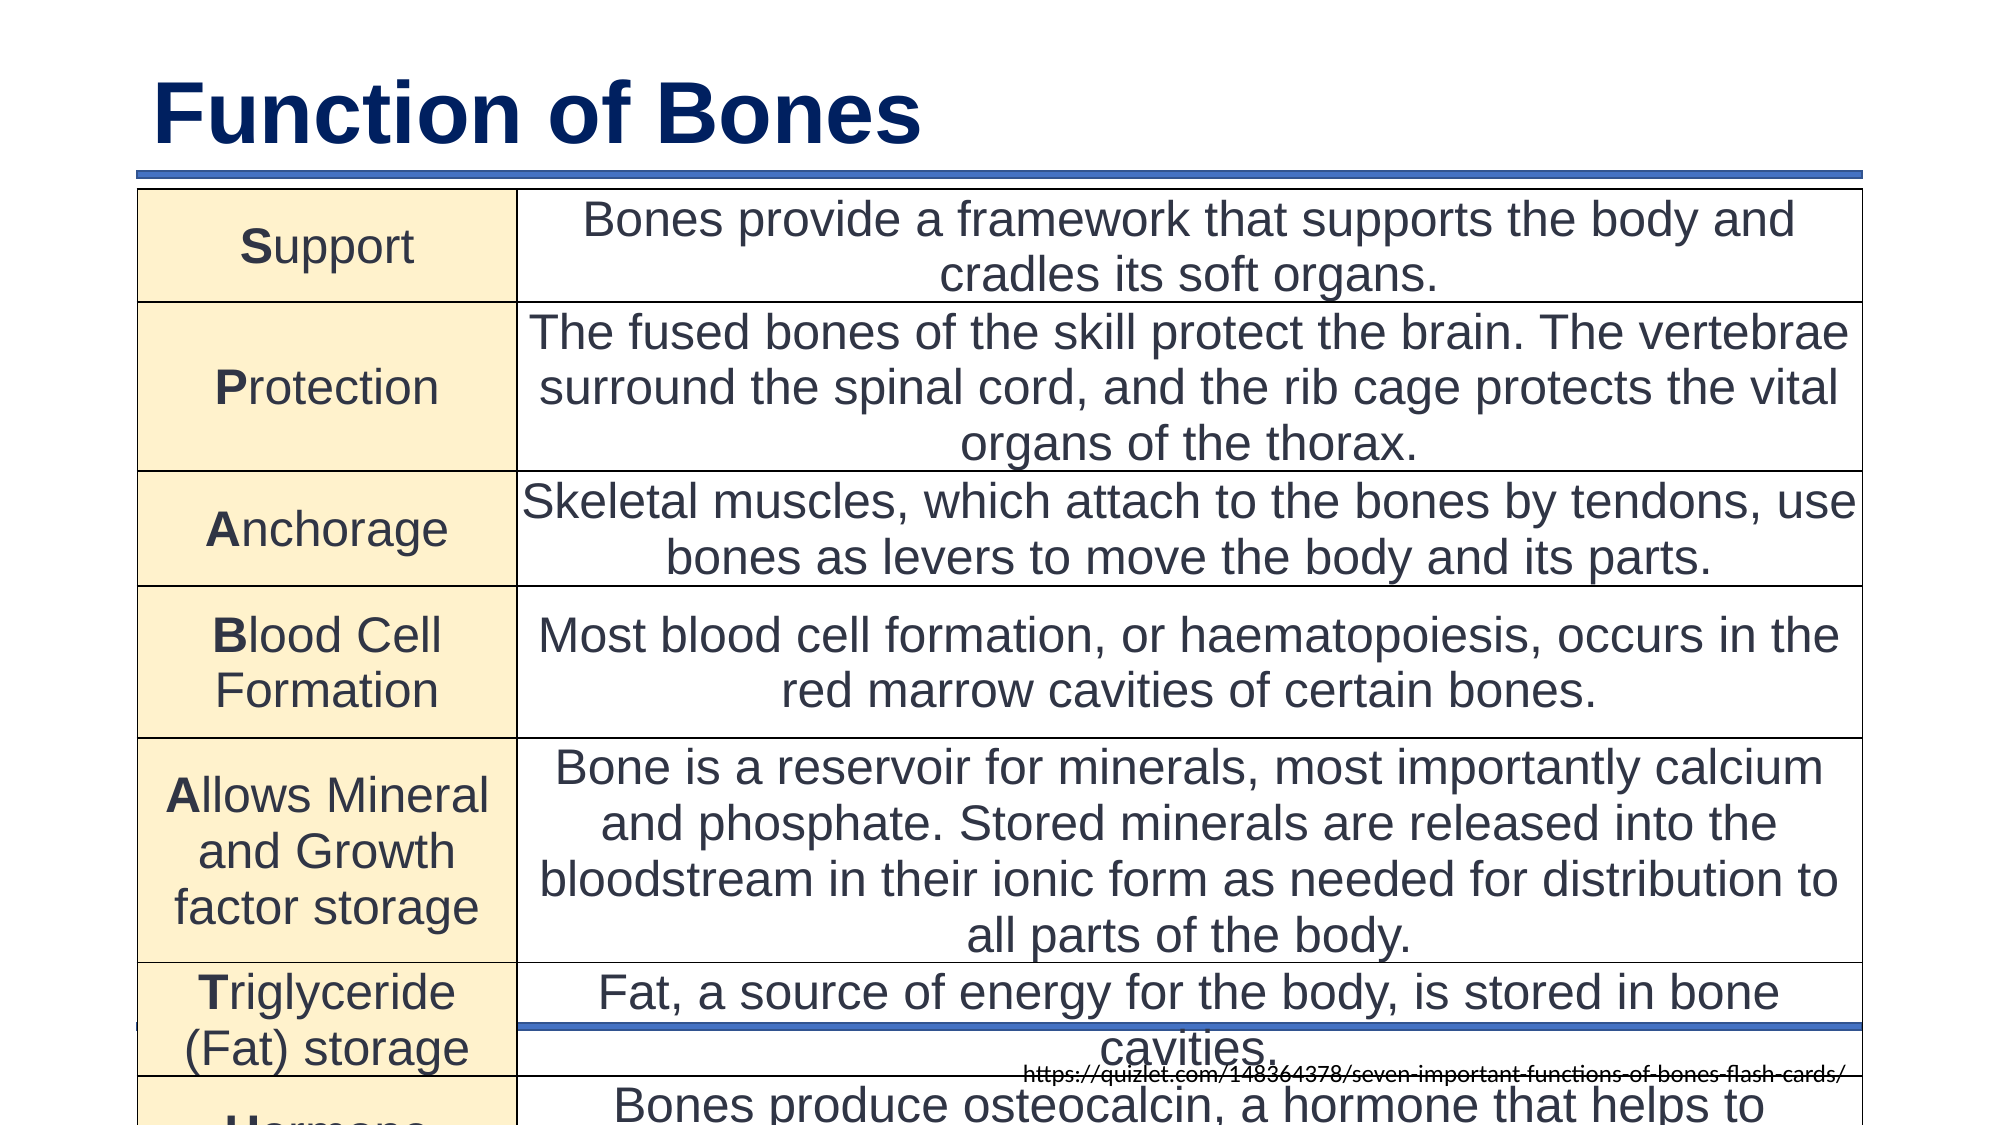

# Function of Bones
| Support | Bones provide a framework that supports the body and cradles its soft organs. |
| --- | --- |
| Protection | The fused bones of the skill protect the brain. The vertebrae surround the spinal cord, and the rib cage protects the vital organs of the thorax. |
| Anchorage | Skeletal muscles, which attach to the bones by tendons, use bones as levers to move the body and its parts. |
| Blood Cell Formation | Most blood cell formation, or haematopoiesis, occurs in the red marrow cavities of certain bones. |
| Allows Mineral and Growth factor storage | Bone is a reservoir for minerals, most importantly calcium and phosphate. Stored minerals are released into the bloodstream in their ionic form as needed for distribution to all parts of the body. |
| Triglyceride (Fat) storage | Fat, a source of energy for the body, is stored in bone cavities. |
| Hormone production | Bones produce osteocalcin, a hormone that helps to regulate insulin secretion, glucose homeostasis, and energy expenditure. |
https://quizlet.com/148364378/seven-important-functions-of-bones-flash-cards/